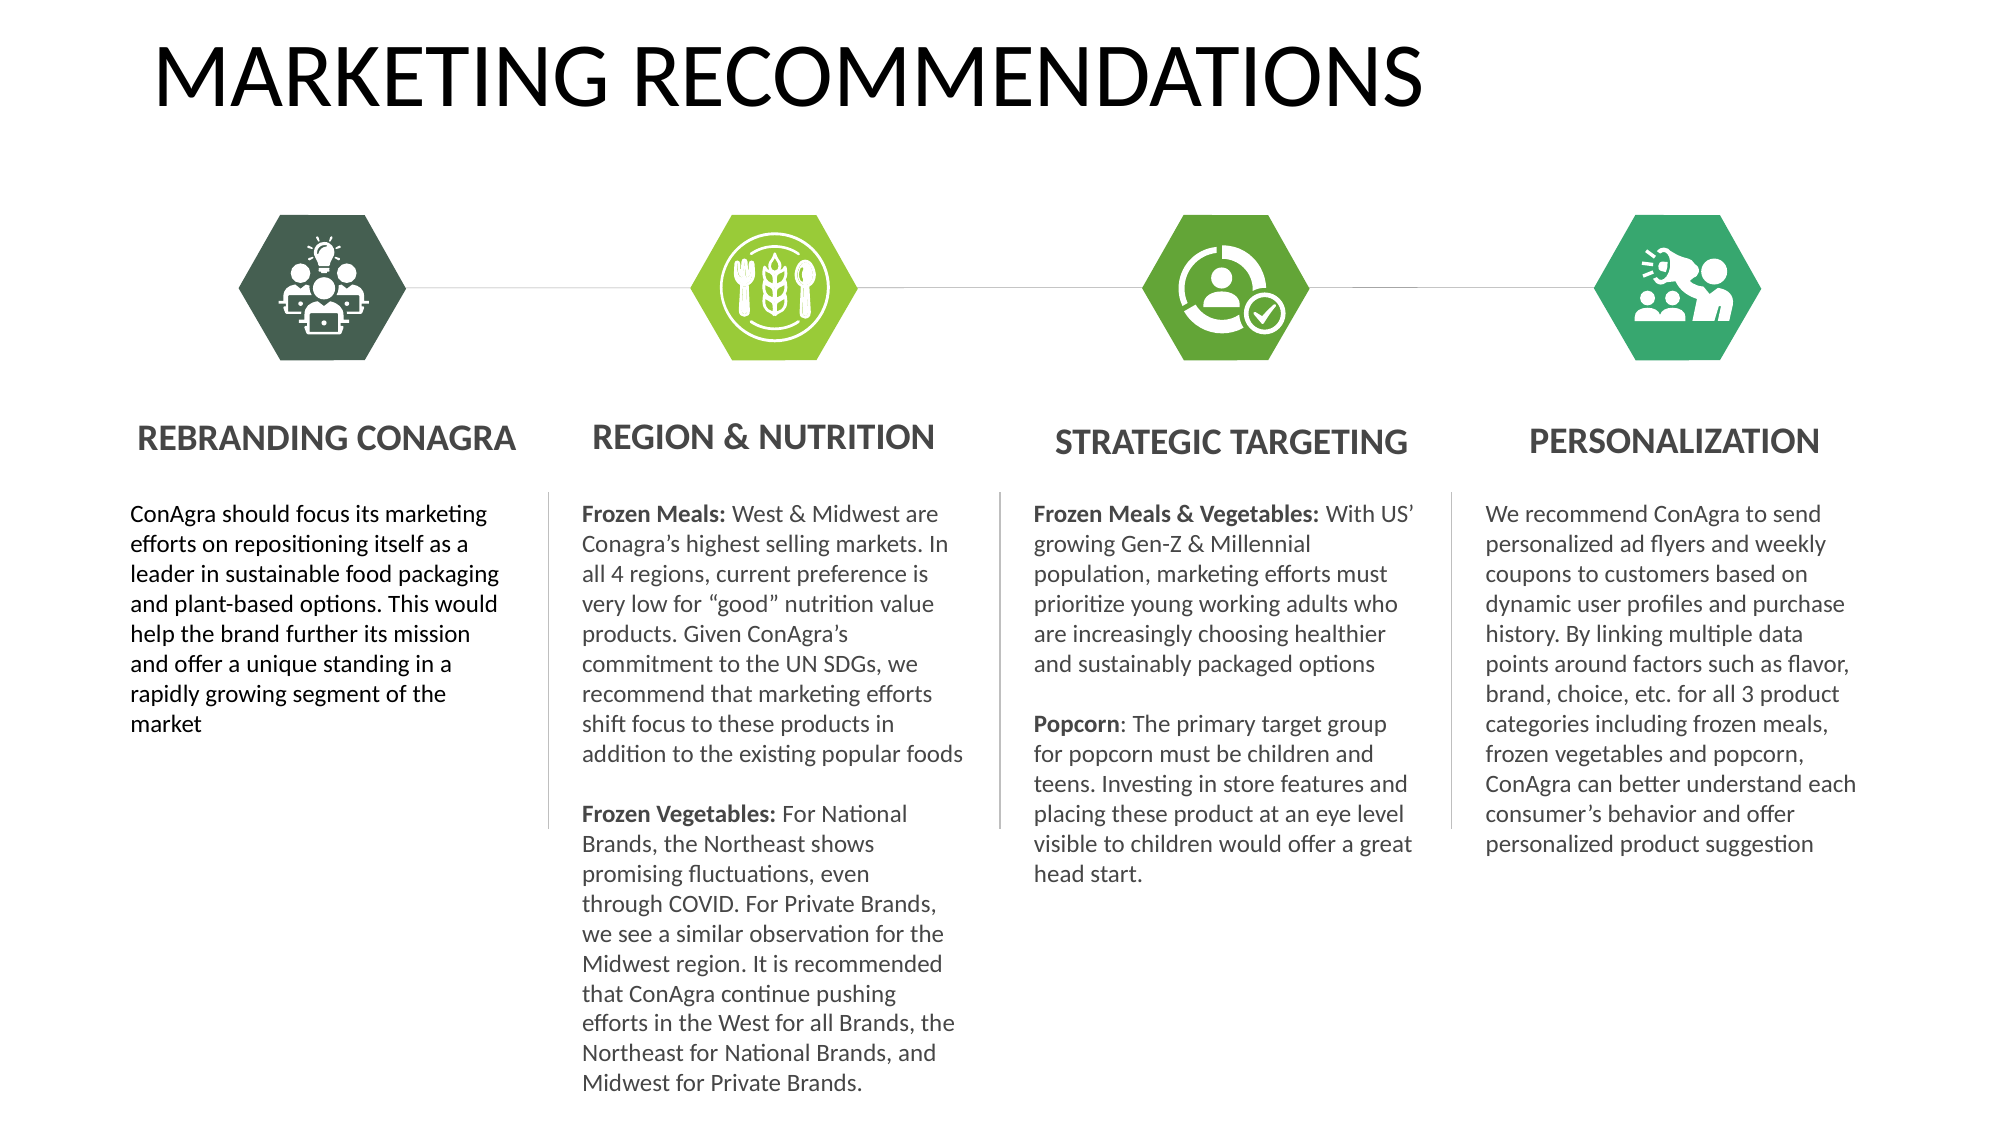

MARKETING RECOMMENDATIONS

REGION & NUTRITION
REBRANDING CONAGRA
PERSONALIZATION
STRATEGIC TARGETING
ConAgra should focus its marketing efforts on repositioning itself as a leader in sustainable food packaging and plant-based options. This would help the brand further its mission and offer a unique standing in a rapidly growing segment of the market
Frozen Meals: West & Midwest are Conagra’s highest selling markets. In all 4 regions, current preference is very low for “good” nutrition value products. Given ConAgra’s commitment to the UN SDGs, we recommend that marketing efforts shift focus to these products in addition to the existing popular foods

Frozen Vegetables: For National Brands, the Northeast shows promising fluctuations, even through COVID. For Private Brands, we see a similar observation for the Midwest region. It is recommended that ConAgra continue pushing efforts in the West for all Brands, the Northeast for National Brands, and Midwest for Private Brands.
Frozen Meals & Vegetables: With US’ growing Gen-Z & Millennial population, marketing efforts must prioritize young working adults who are increasingly choosing healthier and sustainably packaged options

Popcorn: The primary target group for popcorn must be children and teens. Investing in store features and placing these product at an eye level visible to children would offer a great head start.
We recommend ConAgra to send personalized ad flyers and weekly coupons to customers based on dynamic user profiles and purchase history. By linking multiple data points around factors such as flavor, brand, choice, etc. for all 3 product categories including frozen meals, frozen vegetables and popcorn, ConAgra can better understand each consumer’s behavior and offer personalized product suggestion